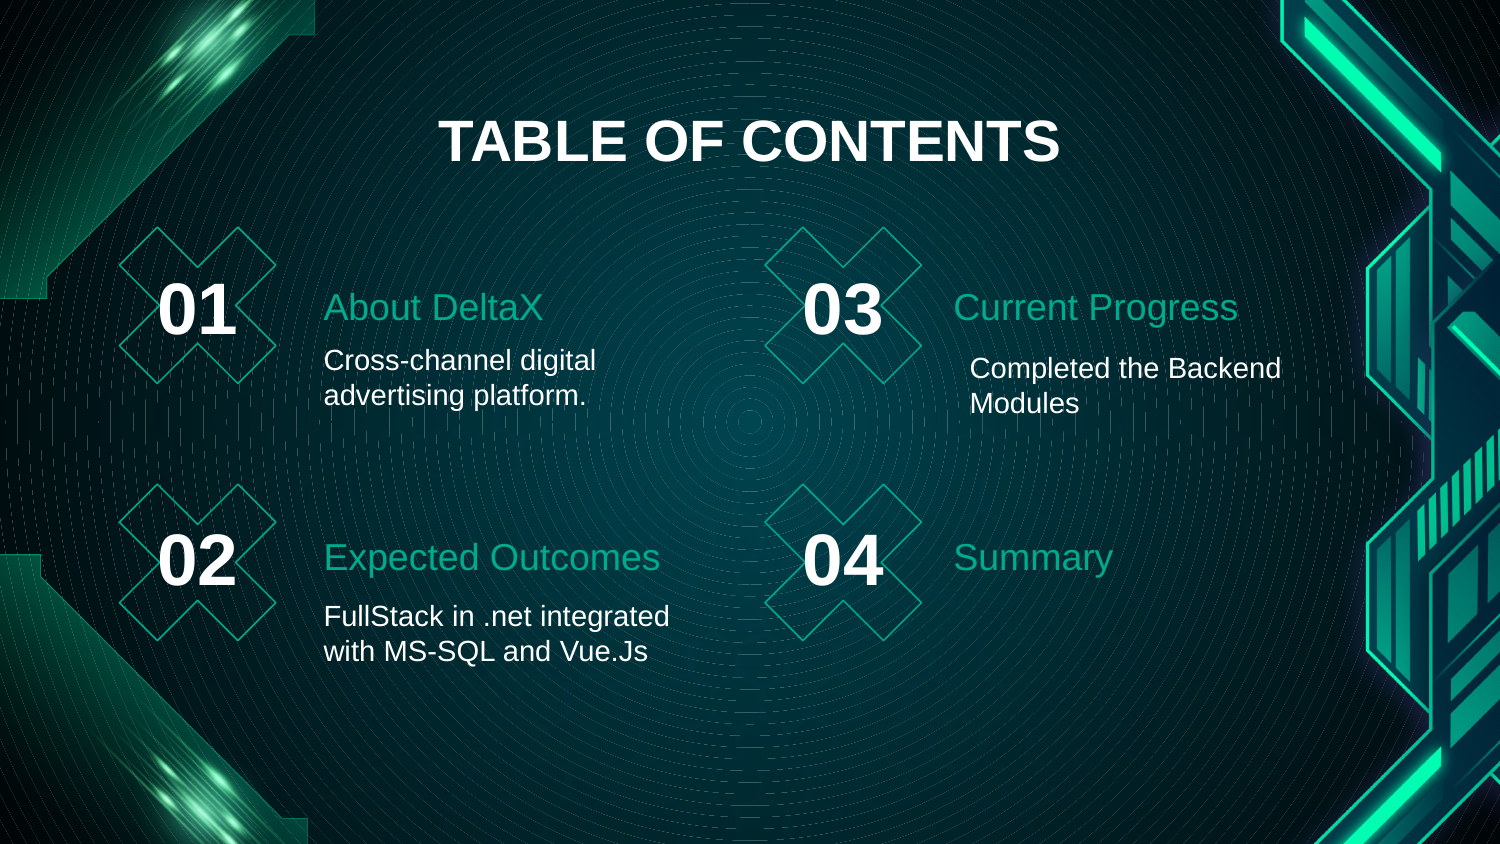

TABLE OF CONTENTS

# 01
03
About DeltaX
Current Progress
Cross-channel digital advertising platform.
Completed the Backend Modules

02
04
Summary
Expected Outcomes
FullStack in .net integrated with MS-SQL and Vue.Js